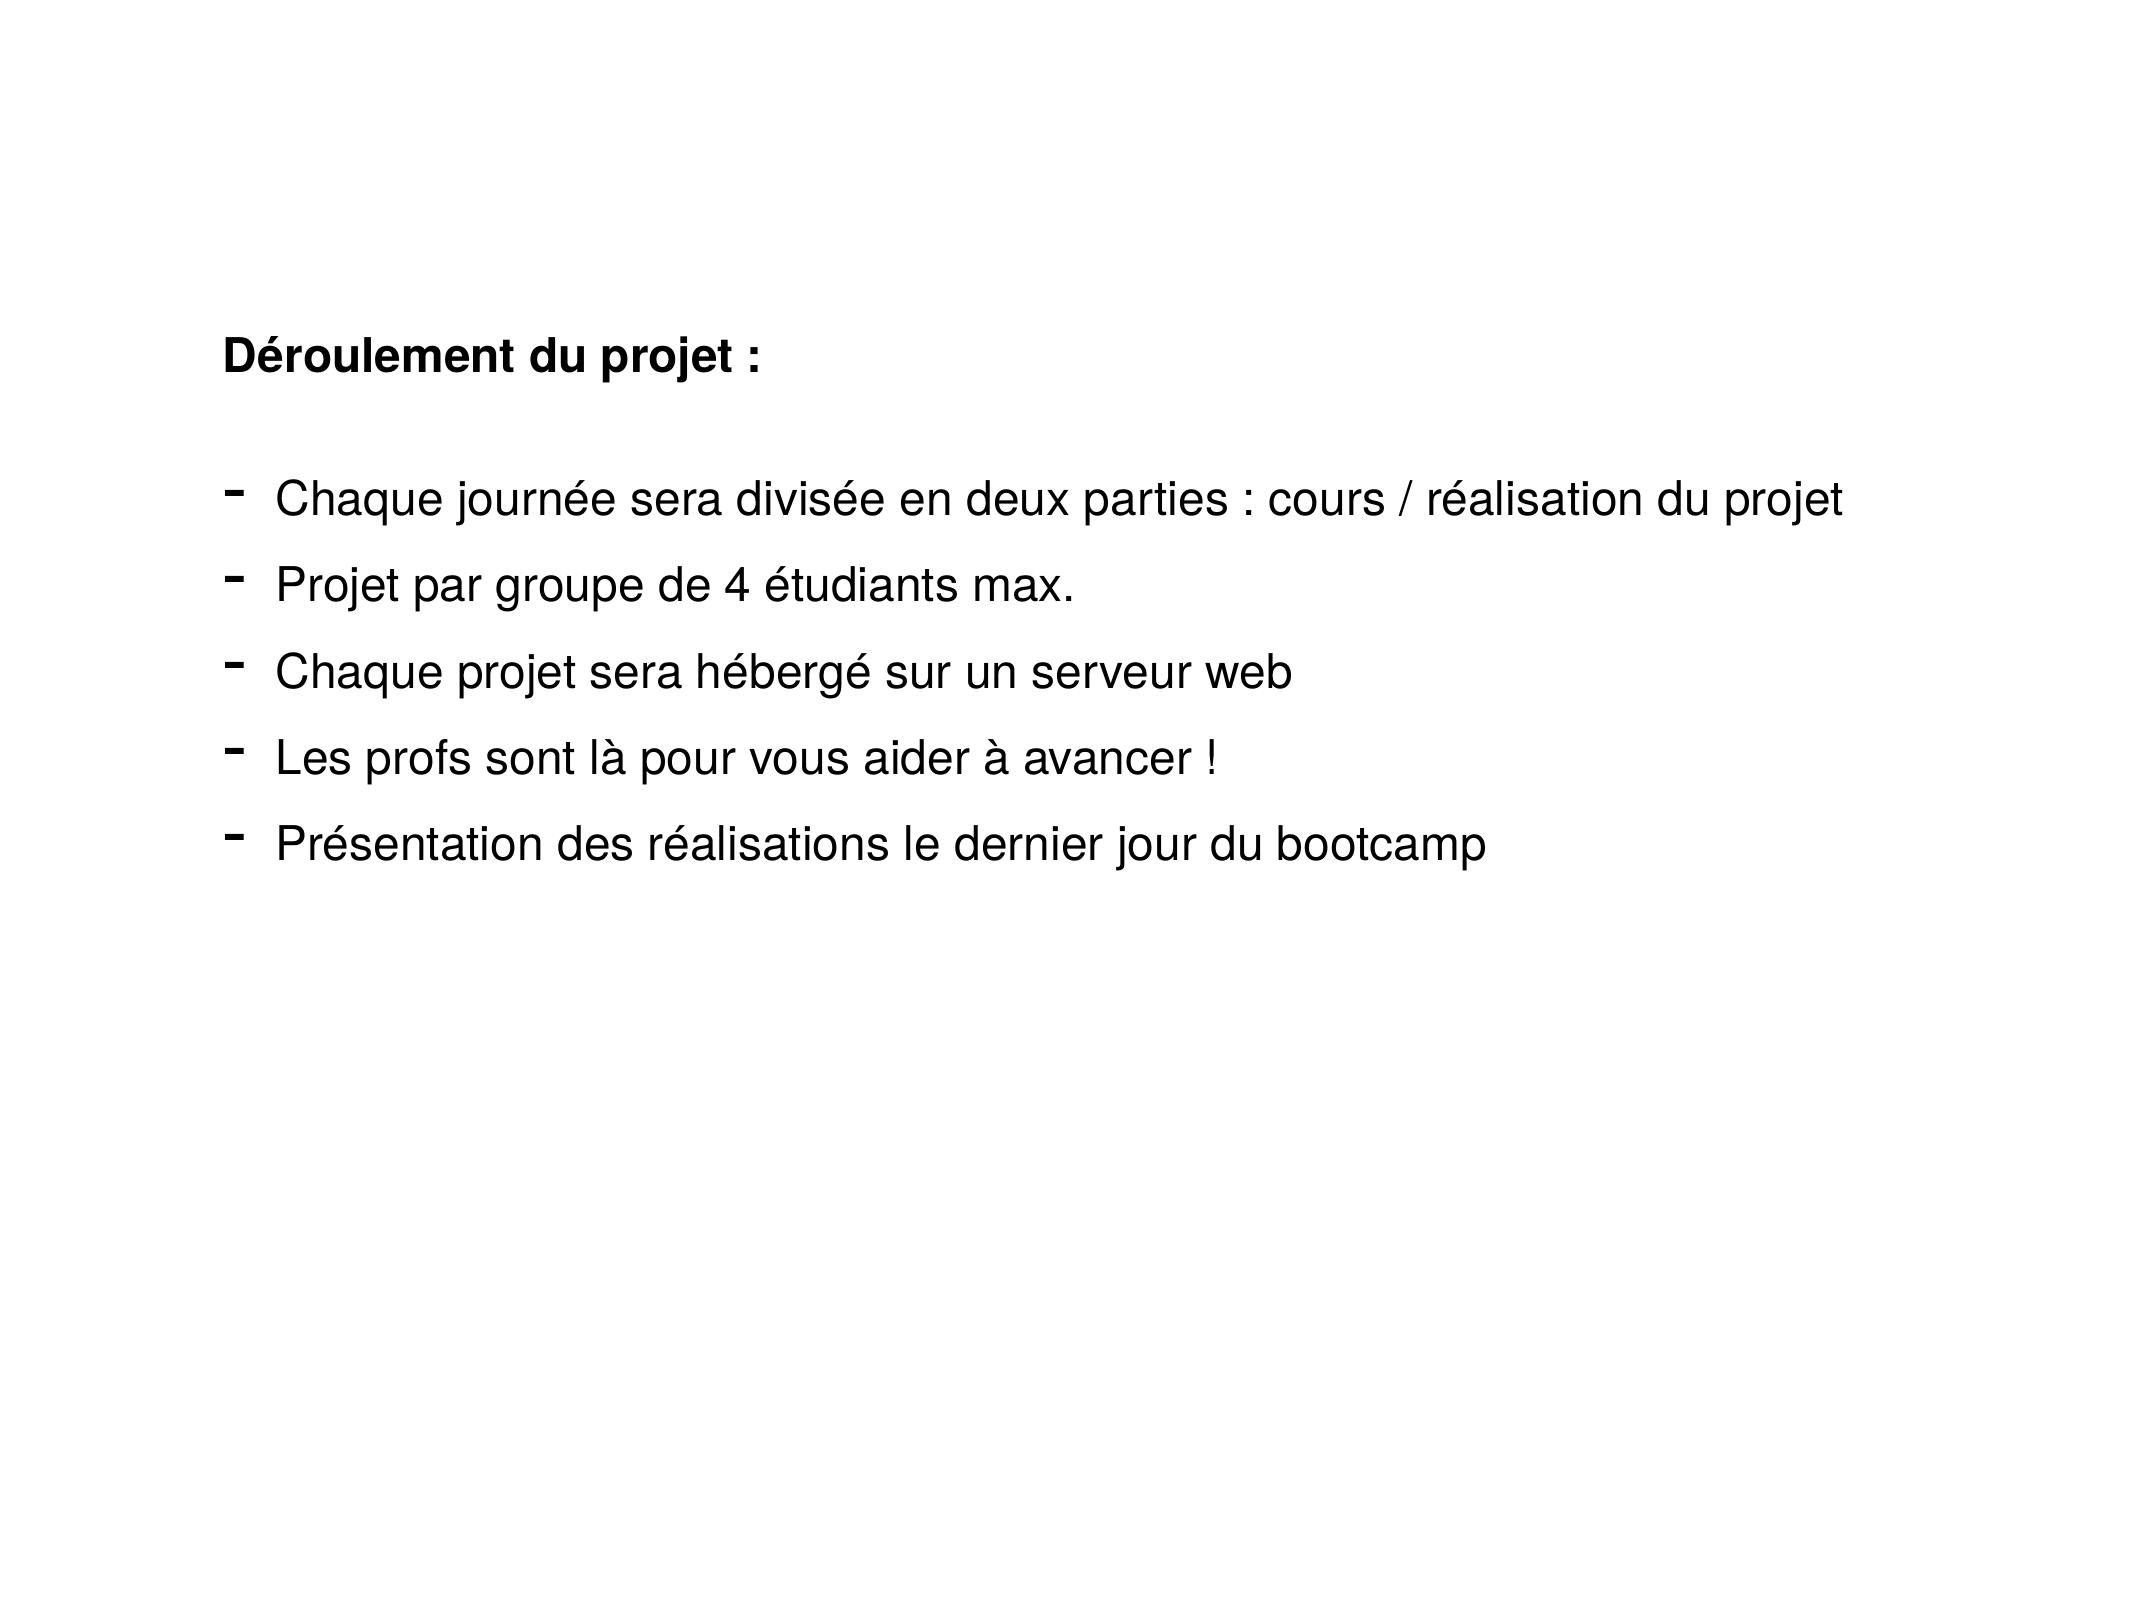

Déroulement du projet :

Chaque journée sera divisée en deux parties : cours / réalisation du projet
Projet par groupe de 4 étudiants max.
Chaque projet sera hébergé sur un serveur web
Les profs sont là pour vous aider à avancer !
Présentation des réalisations le dernier jour du bootcamp